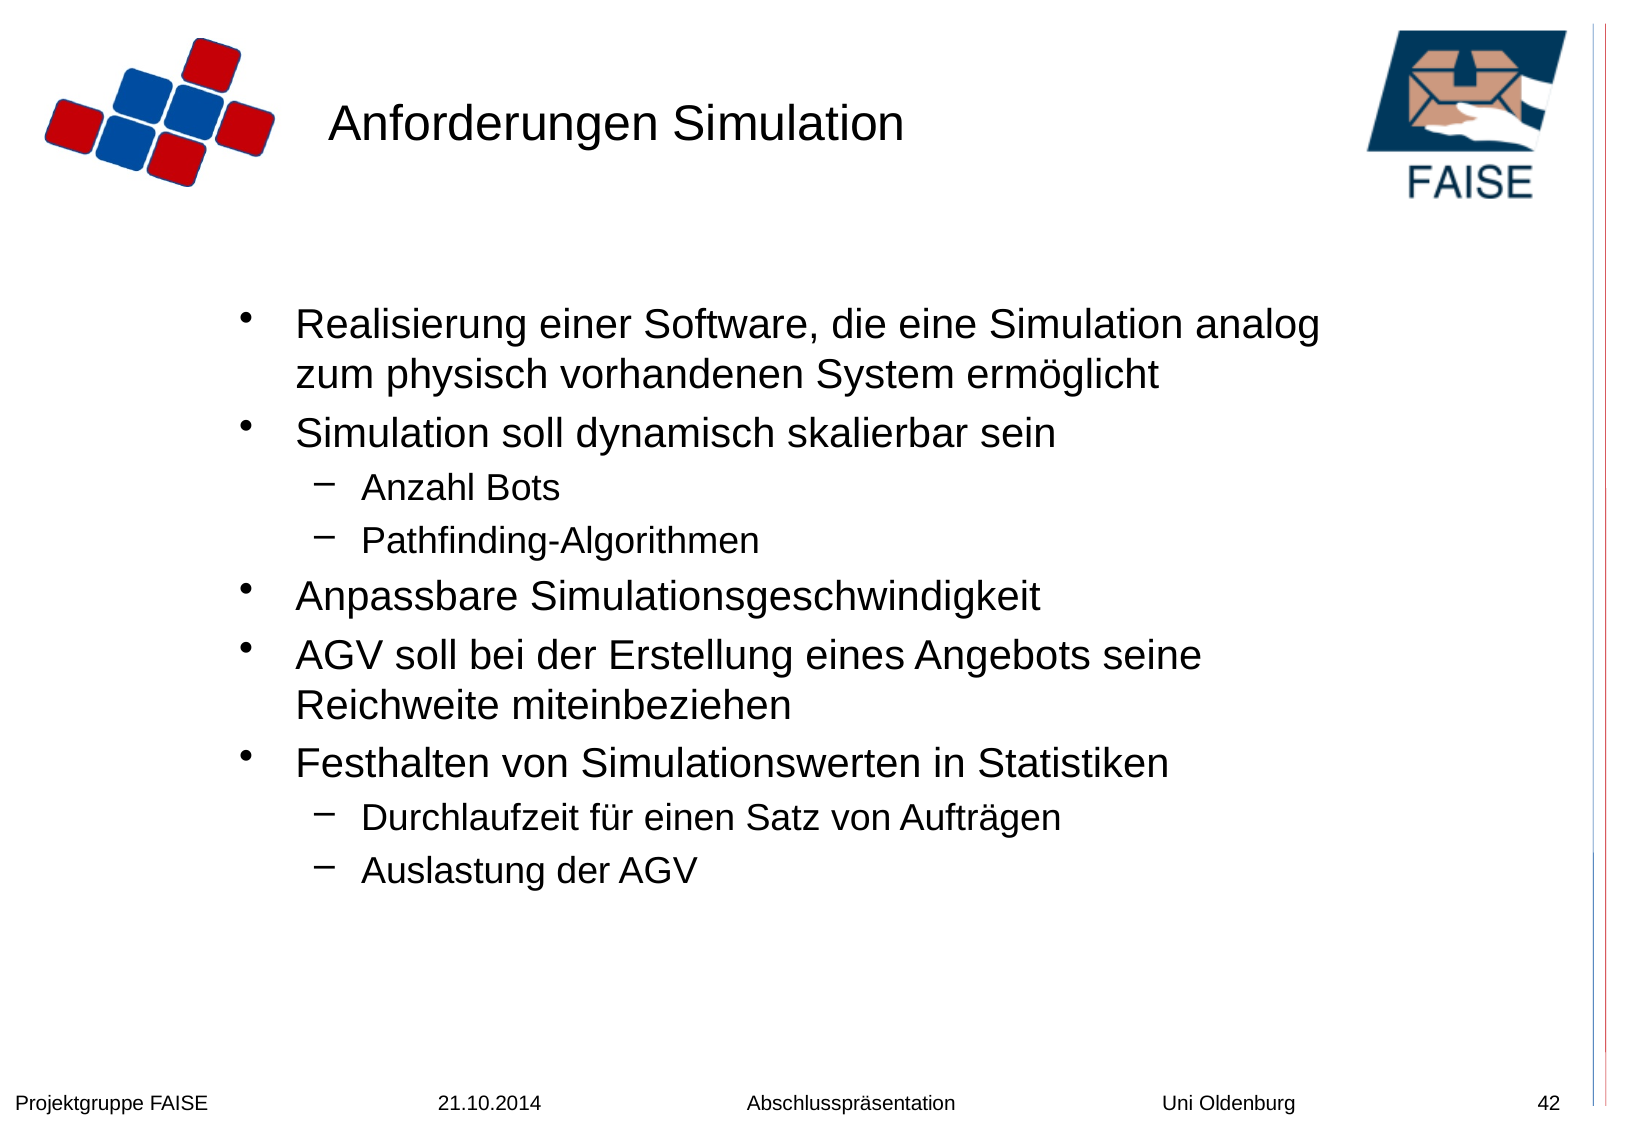

# Anforderungen Simulation
Realisierung einer Software, die eine Simulation analog zum physisch vorhandenen System ermöglicht
Simulation soll dynamisch skalierbar sein
Anzahl Bots
Pathfinding-Algorithmen
Anpassbare Simulationsgeschwindigkeit
AGV soll bei der Erstellung eines Angebots seine Reichweite miteinbeziehen
Festhalten von Simulationswerten in Statistiken
Durchlaufzeit für einen Satz von Aufträgen
Auslastung der AGV

Projektgruppe FAISE                                        21.10.2014                                    Abschlusspräsentation                                    Uni Oldenburg
42